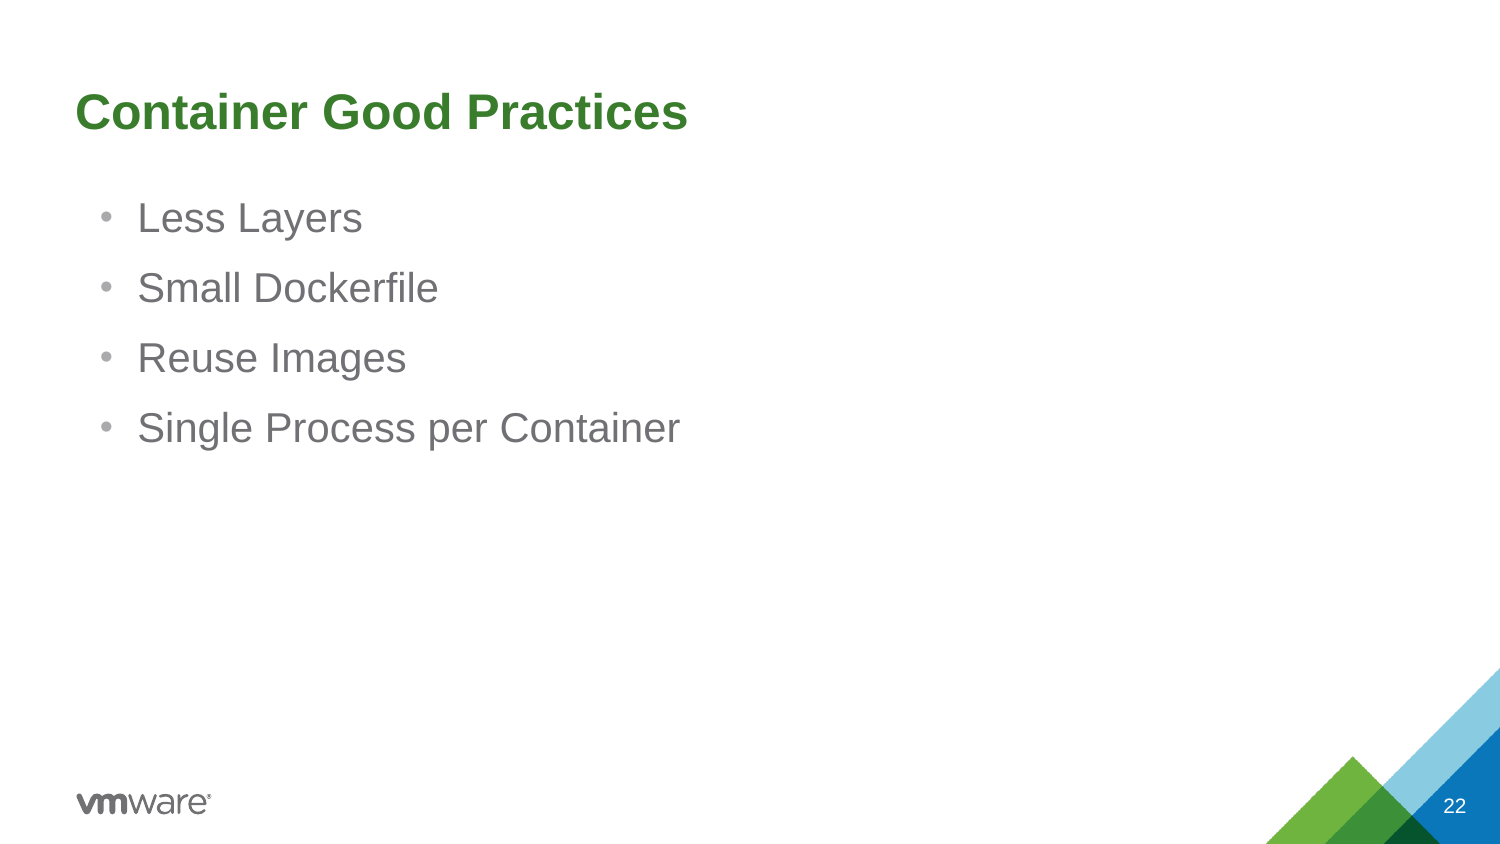

# Container Good Practices
Less Layers
Small Dockerfile
Reuse Images
Single Process per Container